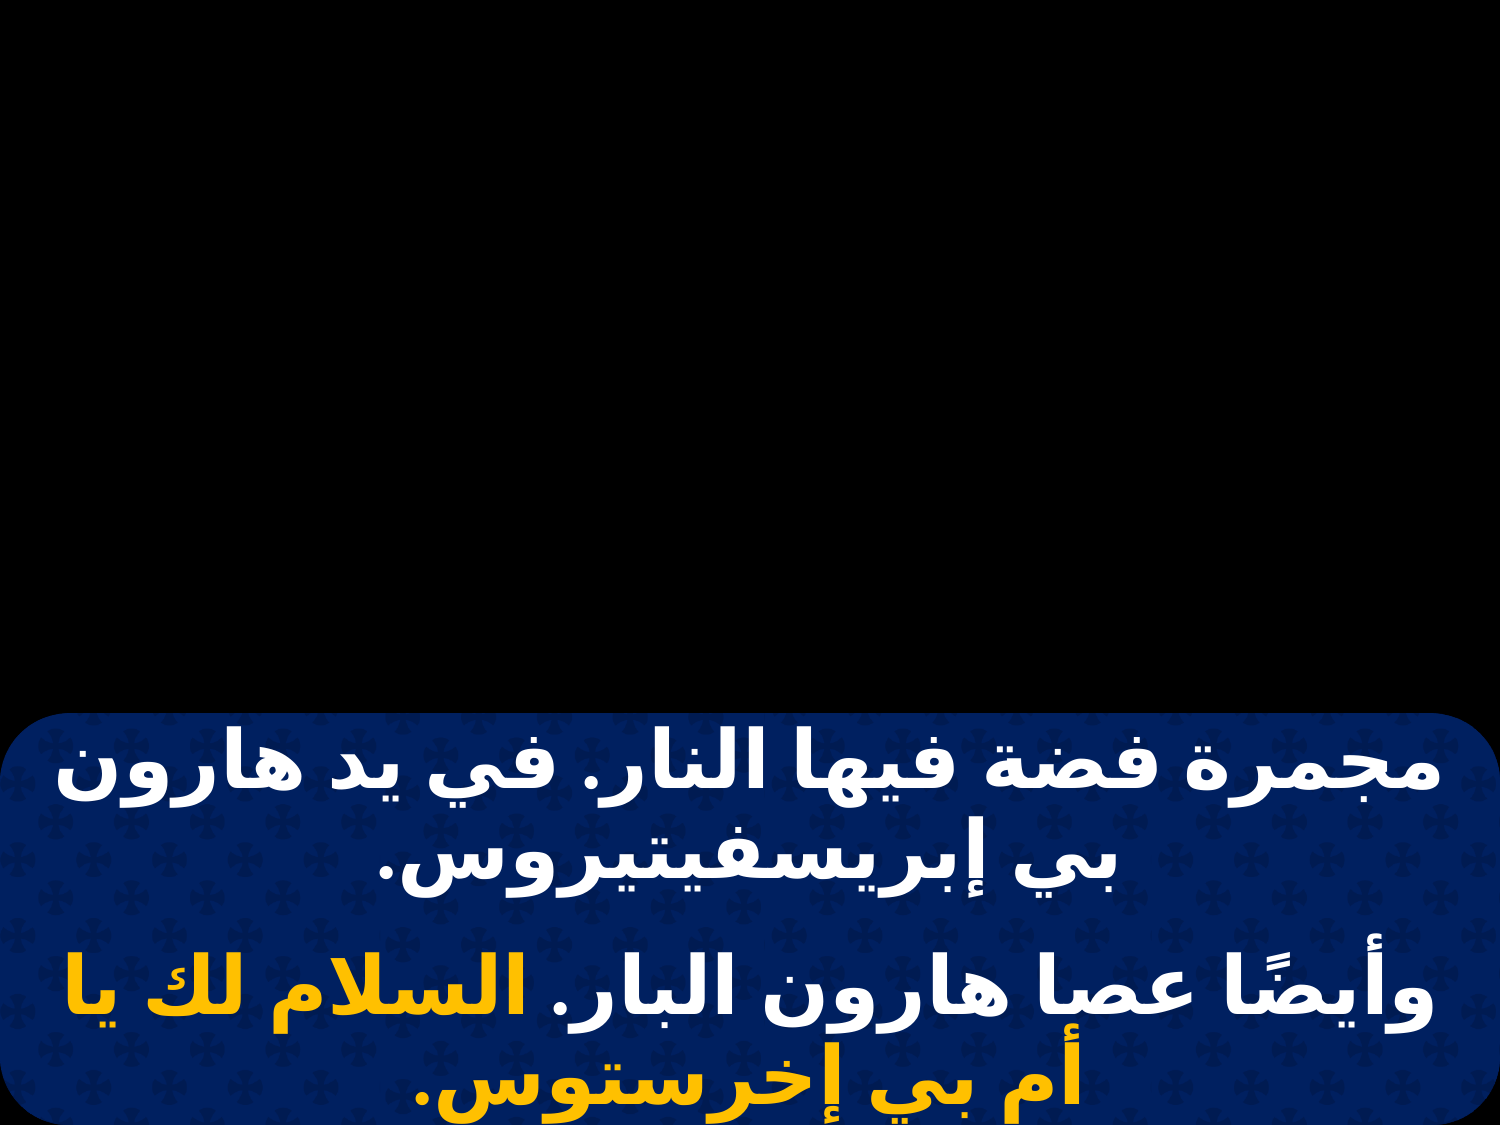

| مجمرة فضة فيها النار. في يد هارون بي إبريسفيتيروس. |
| --- |
|  |
| وأيضًا عصا هارون البار. السلام لك يا أم بي إخرستوس. |